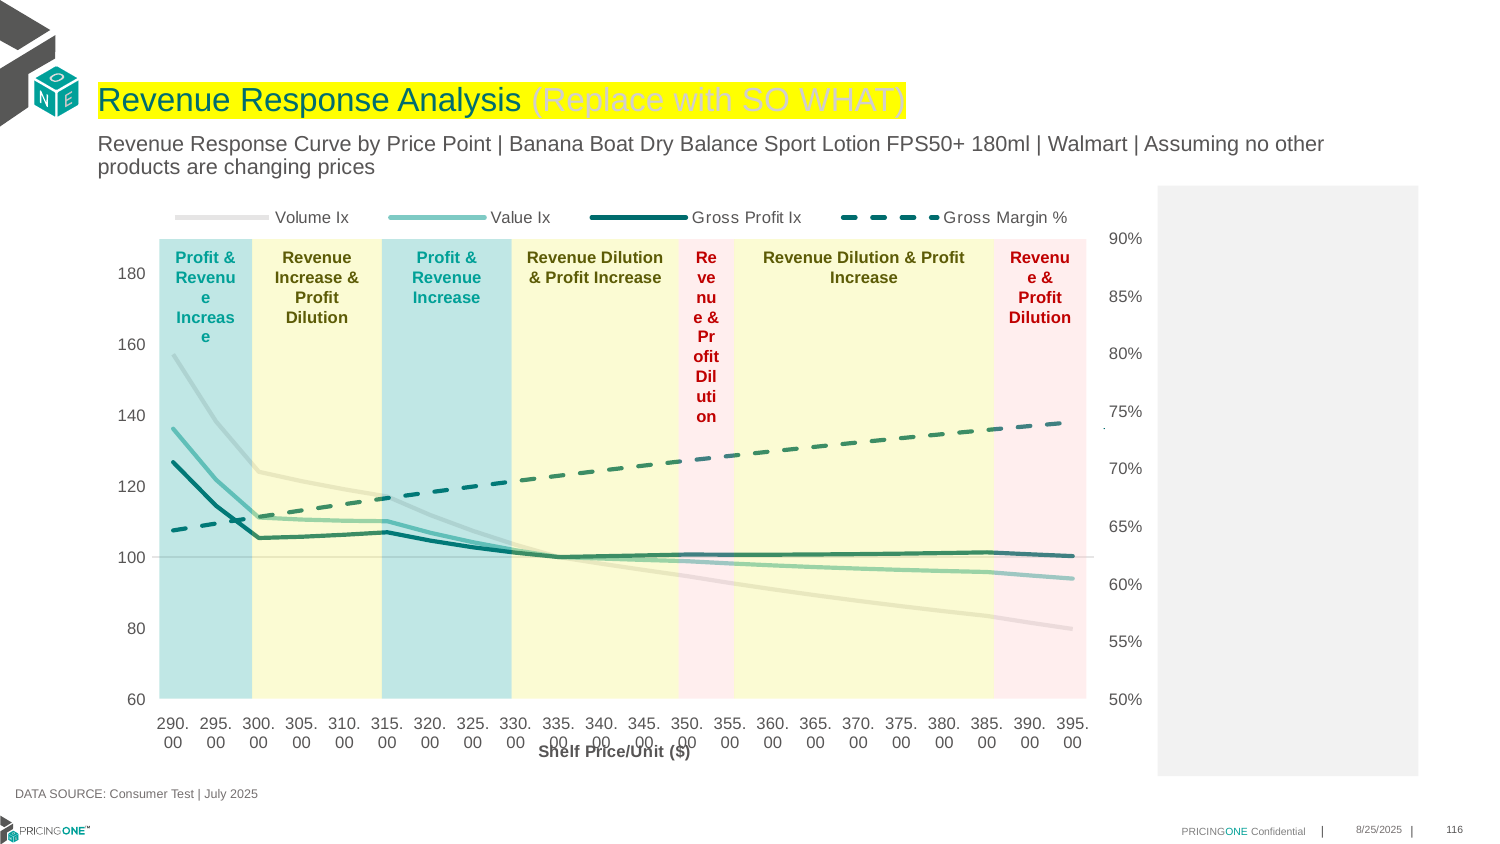

# Revenue Response Analysis (Replace with SO WHAT)

Revenue Response Curve by Price Point | Banana Boat Dry Balance Sport Lotion FPS50+ 180ml | Walmart | Assuming no other products are changing prices

### Chart:

| Category | Volume Ix | Value Ix | Gross Profit Ix | Gross Margin % |
|---|---|---|---|---|
| 290.00 | 157.25129629800324 | 136.23140352435468 | 126.802879819612 | 0.6462178074675894 |
| 295.00 | 138.28730442985926 | 121.84609286457973 | 114.48602703738437 | 0.6522141158155964 |
| 300.00 | 124.07518933615552 | 111.16041053307725 | 105.38942125568715 | 0.6580105472186697 |
| 305.00 | 121.41366069549457 | 110.58063250774492 | 105.74085420018629 | 0.6636169316904948 |
| 310.00 | 119.11063162689999 | 110.25357280470558 | 106.29770026530004 | 0.6690424650503255 |
| 315.00 | 117.07925778545298 | 110.11351866098558 | 107.00372734198389 | 0.6742957592558758 |
| 320.00 | 111.86738348606436 | 106.87571499673632 | 104.64712571412078 | 0.6793848880175029 |
| 325.00 | 107.37824875858037 | 104.18404585268067 | 102.75790509225808 | 0.684317428201849 |
| 330.00 | 103.46046989976155 | 101.92165279642367 | 101.23458648136625 | 0.6891004974715179 |
| 335.00 | 100.0 | 100.0 | 100.0 | 0.6937407885540324 |
| 340.00 | 98.12310589925484 | 99.58182432585318 | 100.23415946970748 | 0.6982446004870615 |
| 345.00 | 96.32967141108271 | 99.19379242122358 | 100.47460944395918 | 0.7026178671466693 |
| 350.00 | 94.61329955327712 | 98.8329418793032 | 100.71992679475441 | 0.7068661833302884 |
| 355.00 | 92.69189873821556 | 98.2045554791937 | 100.66871773472175 | 0.7109948286354955 |
| 360.00 | 90.89733144432608 | 97.65526042124455 | 100.675310562067 | 0.7150087893488914 |
| 365.00 | 89.21514434150423 | 97.17497253262385 | 100.73157244115794 | 0.7189127785358931 |
| 370.00 | 87.63301298669708 | 96.75509861716158 | 100.83057621930817 | 0.7227112545016241 |
| 375.00 | 86.1403872917246 | 96.38829794935762 | 100.96641388236851 | 0.7264084377749356 |
| 380.00 | 84.72819907068833 | 96.06828255244004 | 101.13403834516639 | 0.7300083267515814 |
| 385.00 | 83.38862089210284 | 95.7896503364428 | 101.3291298329974 | 0.733514712118444 |
| 390.00 | 81.49289846593419 | 94.8231094496716 | 100.77882097786963 | 0.7369311901682075 |
| 395.00 | 79.69958908887357 | 93.92096463444992 | 100.27579493573104 | 0.7402611751027872 |
Profit & Revenue Increase
Revenue Increase & Profit Dilution
Profit & Revenue Increase
Revenue Dilution & Profit Increase
Revenue & Profit Dilution
Revenue Dilution & Profit Increase
Revenue & Profit Dilution

DATA SOURCE: Consumer Test | July 2025

8/25/2025
116